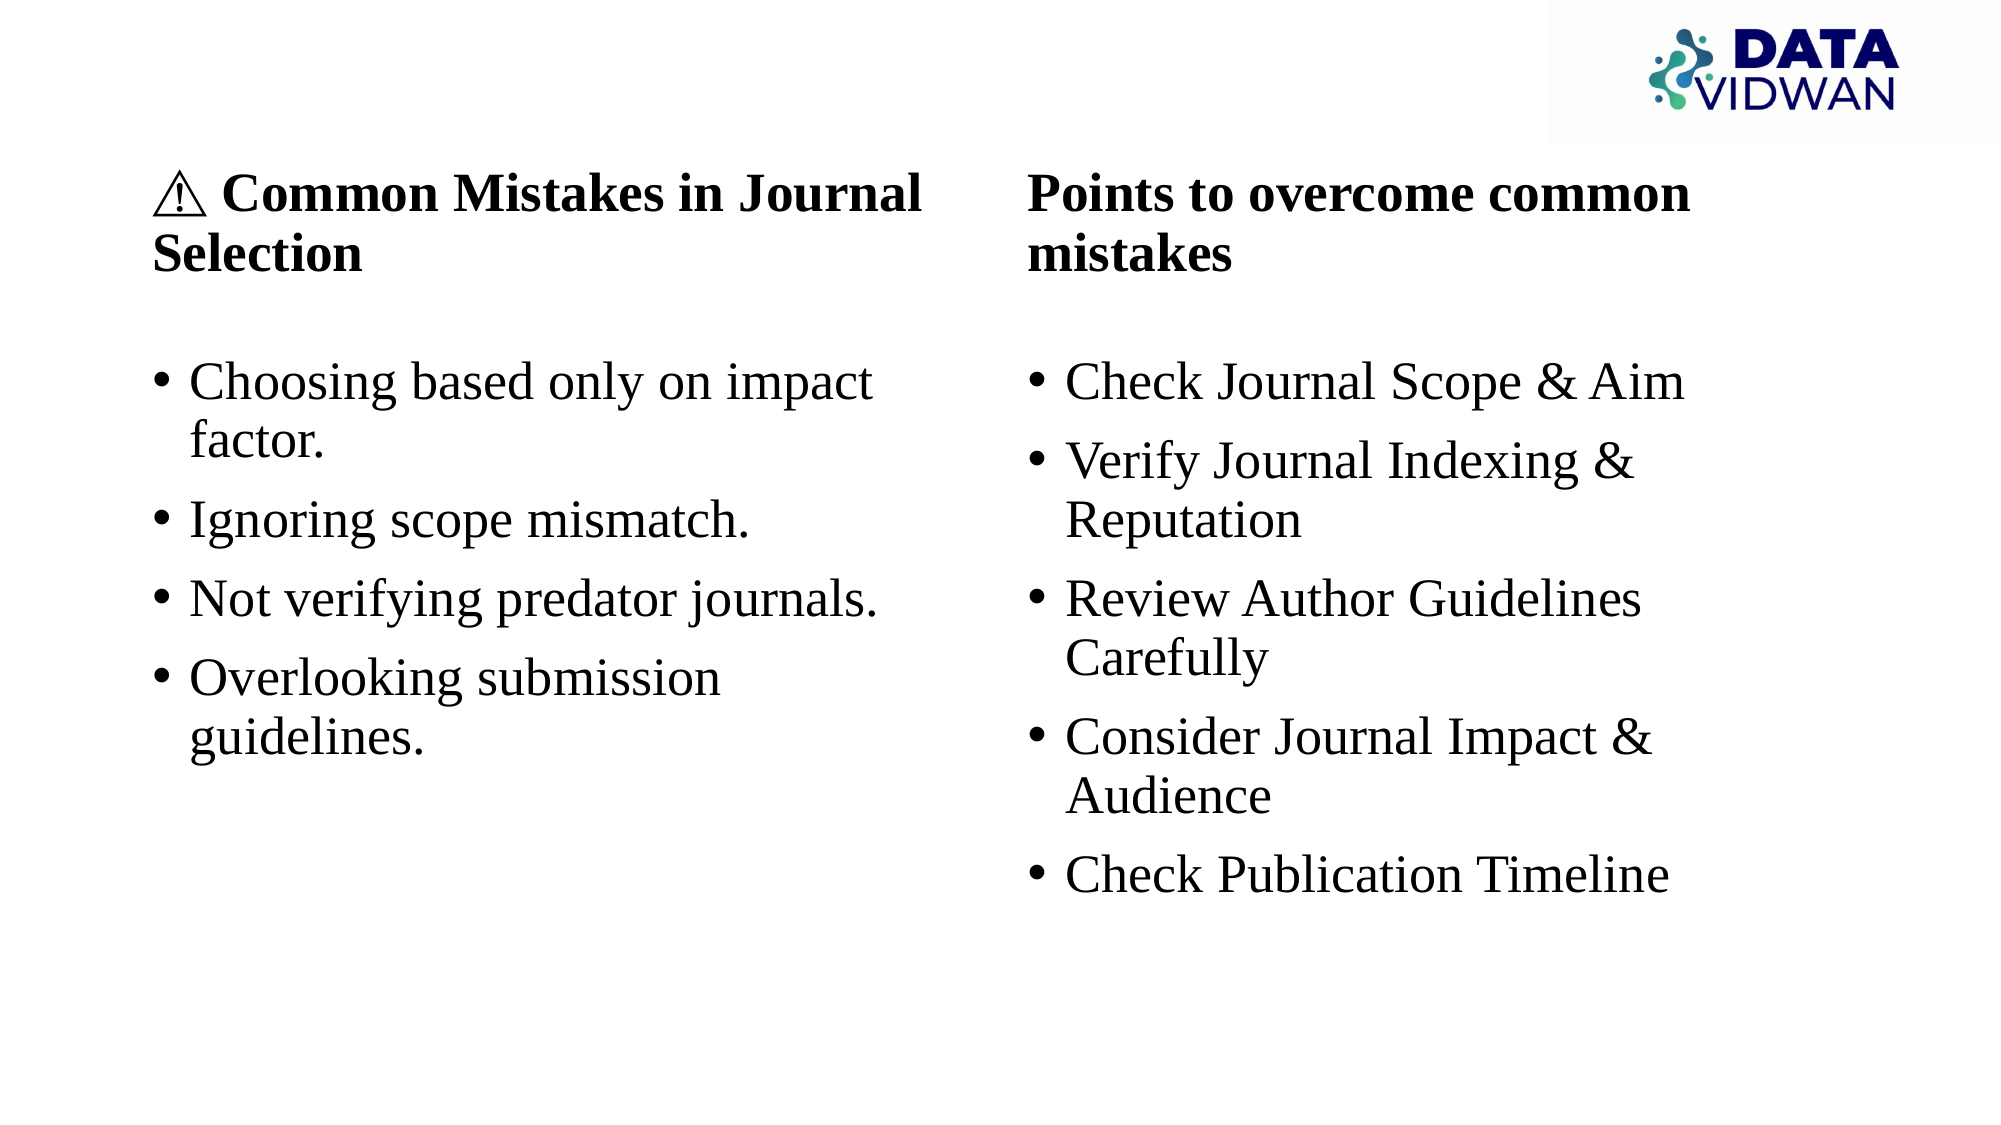

#
⚠️ Common Mistakes in Journal Selection
Points to overcome common mistakes
Choosing based only on impact factor.
Ignoring scope mismatch.
Not verifying predator journals.
Overlooking submission guidelines.

Check Journal Scope & Aim
Verify Journal Indexing & Reputation
Review Author Guidelines Carefully
Consider Journal Impact & Audience
Check Publication Timeline